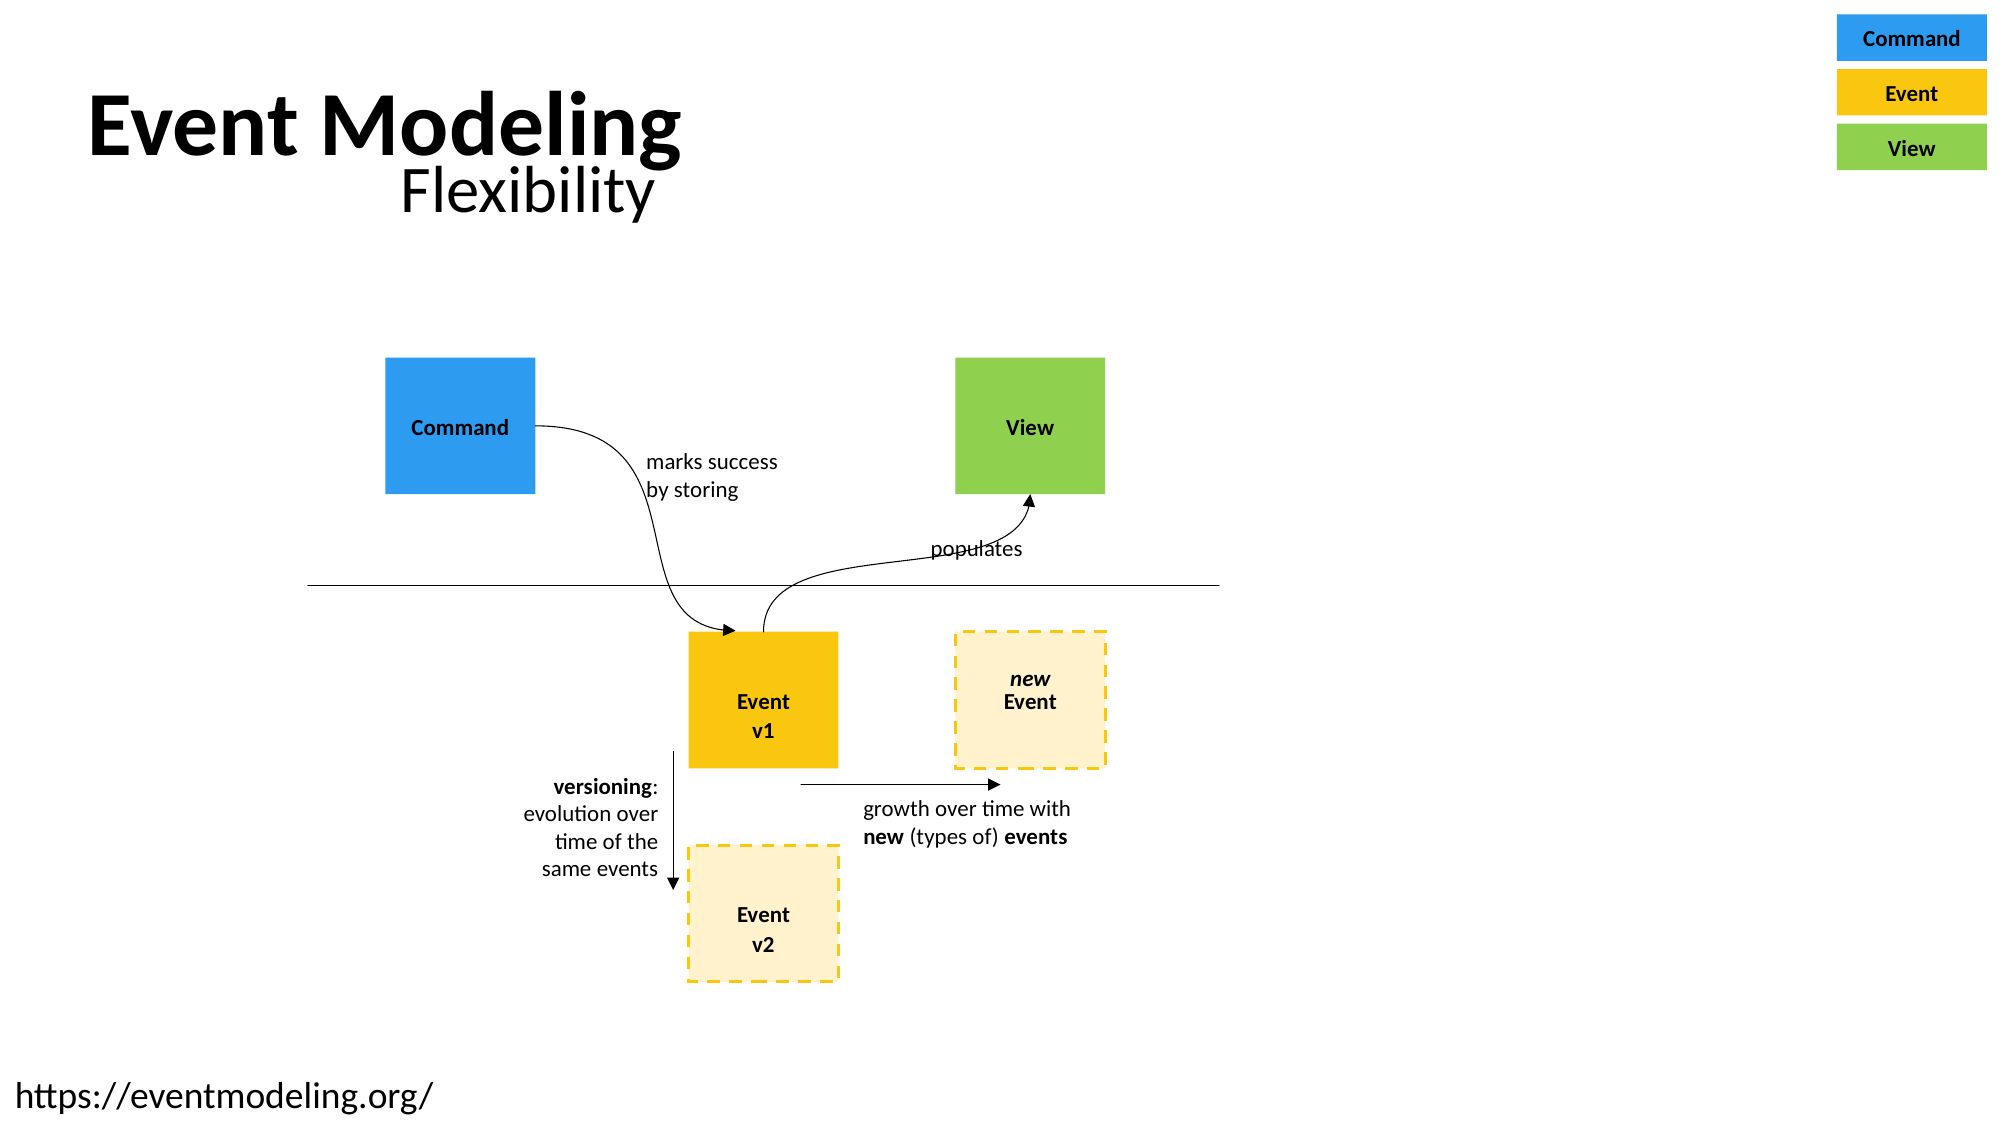

Command
Event Modeling
Event
View
Flexibility
Command
View
marks success
by storing
populates
Event
Event
new
growth over time with new (types of) events
v1
versioning:
evolution over time of the same events
Event
v2
https://eventmodeling.org/